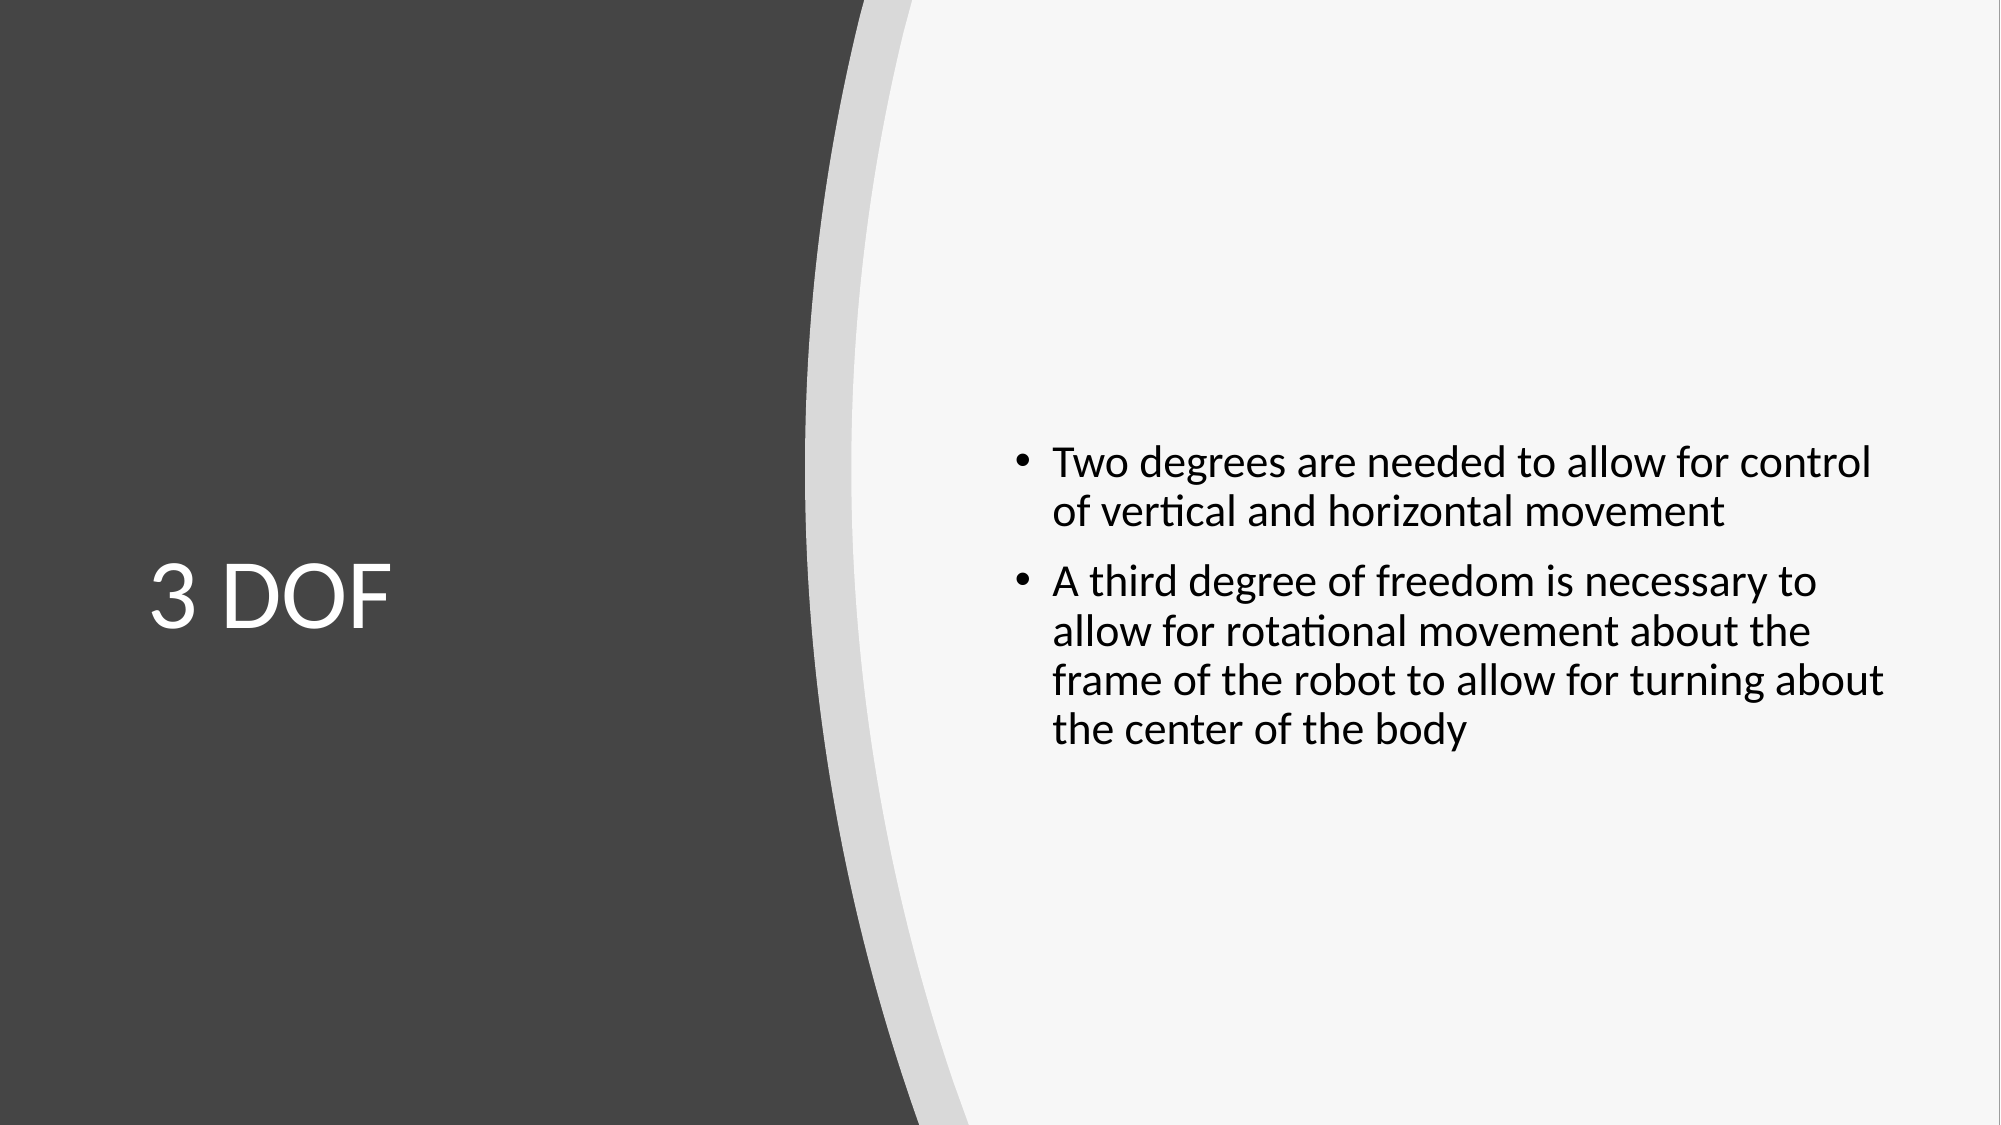

Two degrees are needed to allow for control of vertical and horizontal movement
A third degree of freedom is necessary to allow for rotational movement about the frame of the robot to allow for turning about the center of the body
# 3 DOF